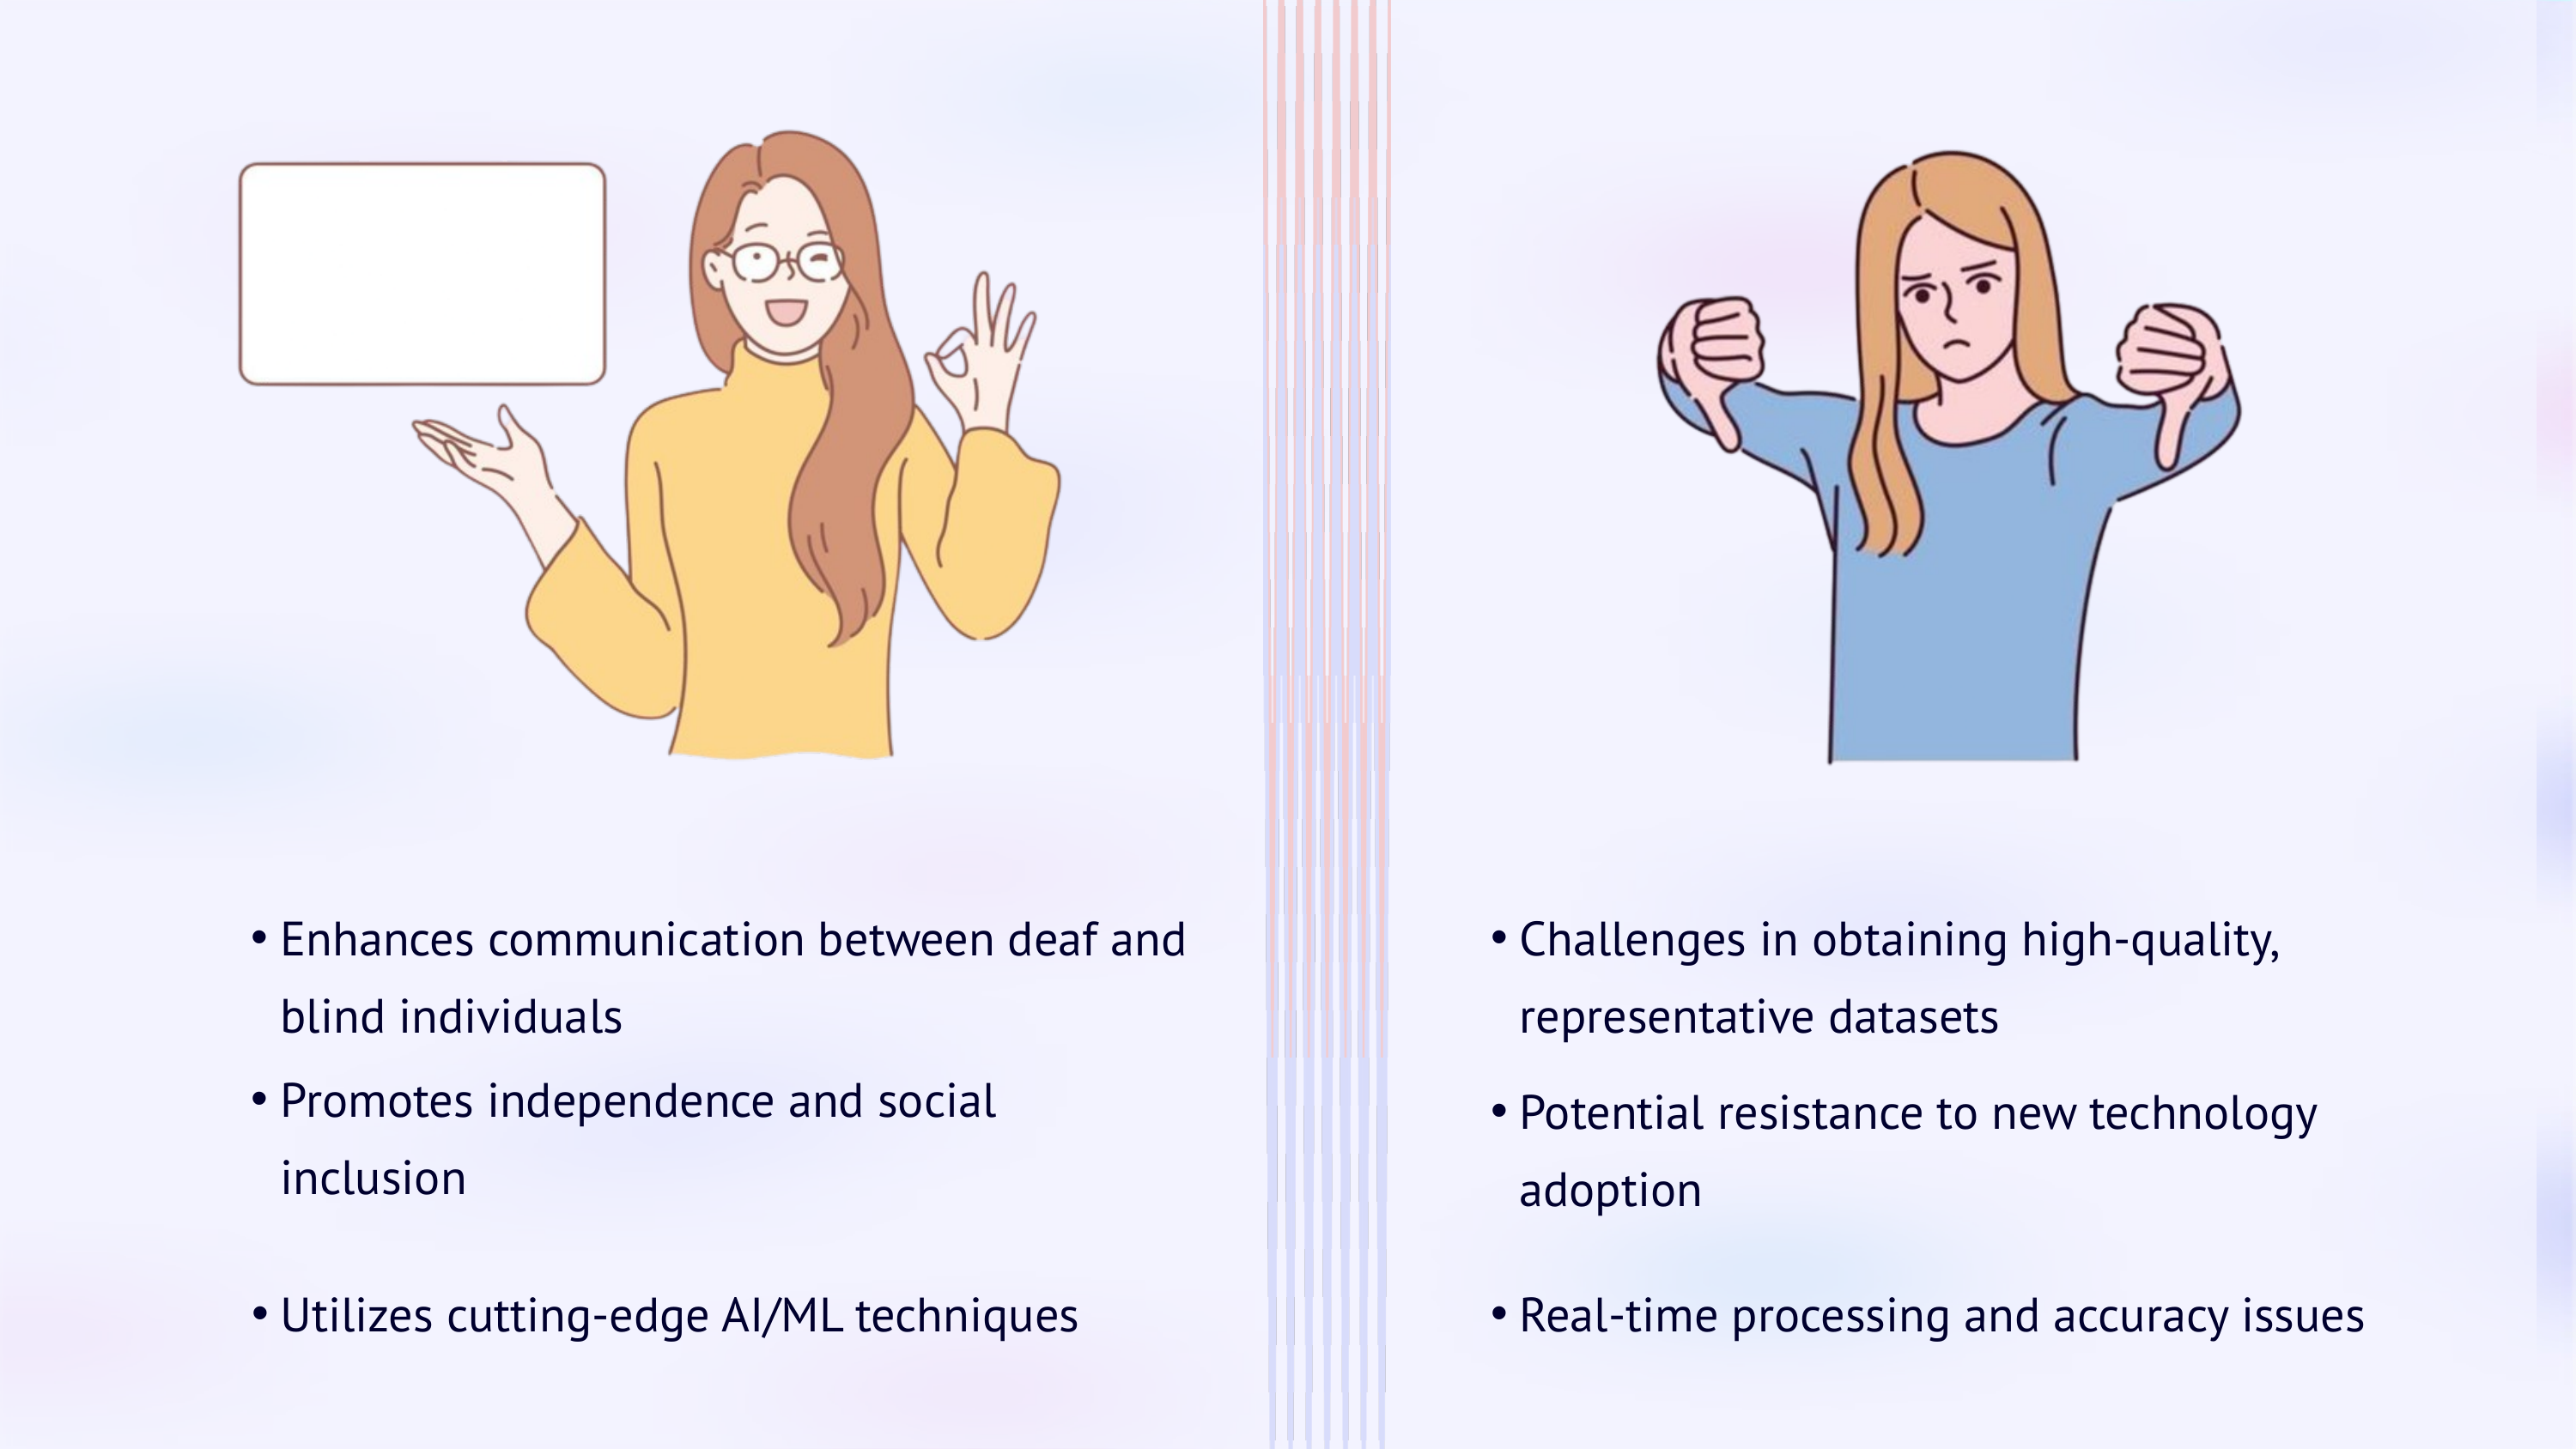

Enhances communication between deaf and blind individuals
Promotes independence and social inclusion
Utilizes cutting-edge AI/ML techniques
Challenges in obtaining high-quality, representative datasets
Potential resistance to new technology adoption
Real-time processing and accuracy issues